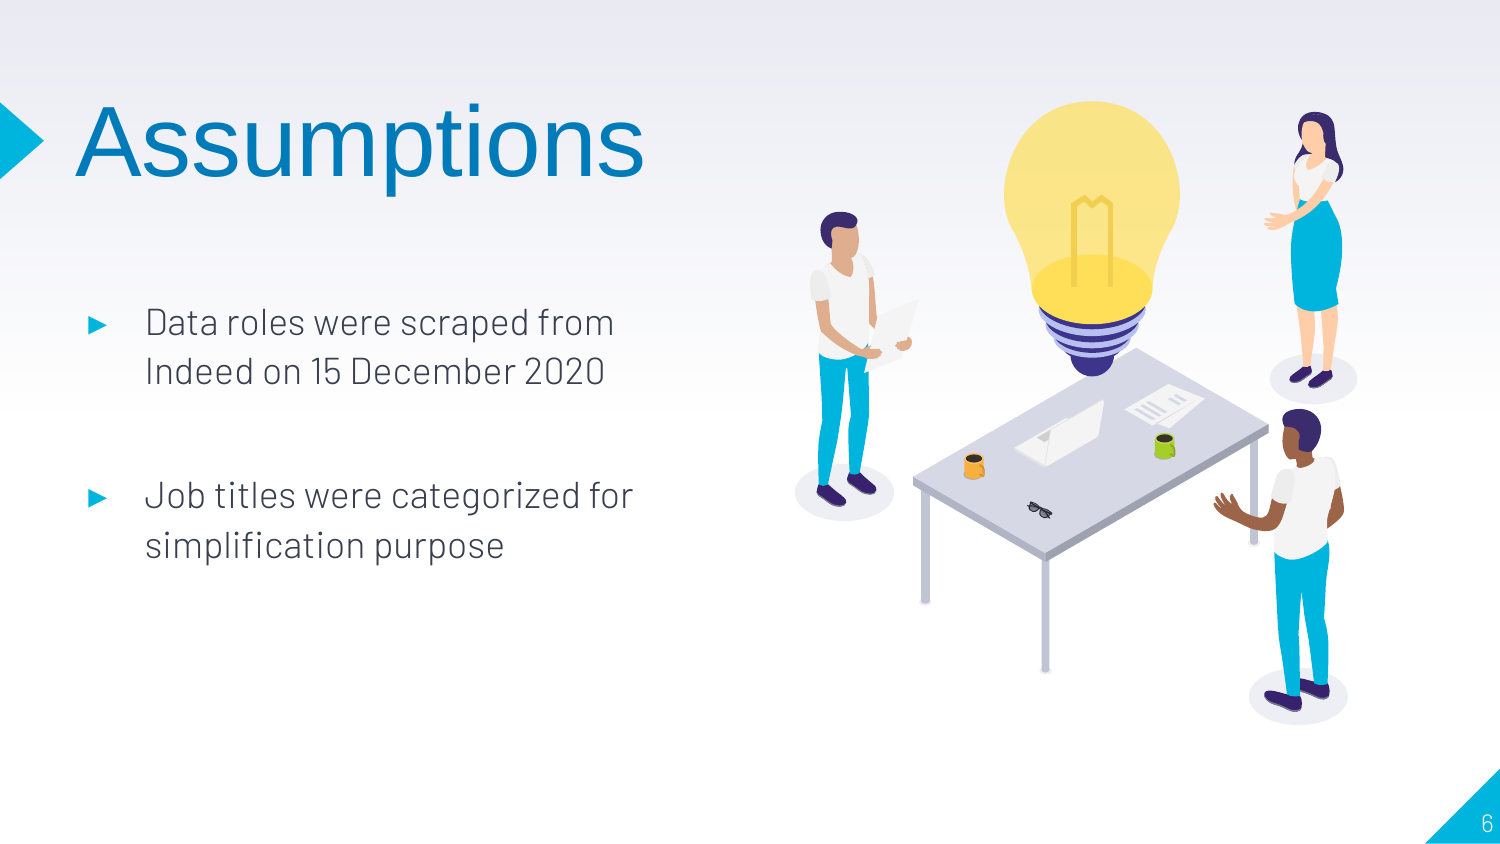

# Assumptions

Data roles were scraped from Indeed on 15 December 2020

Job titles were categorized for simplification purpose

6